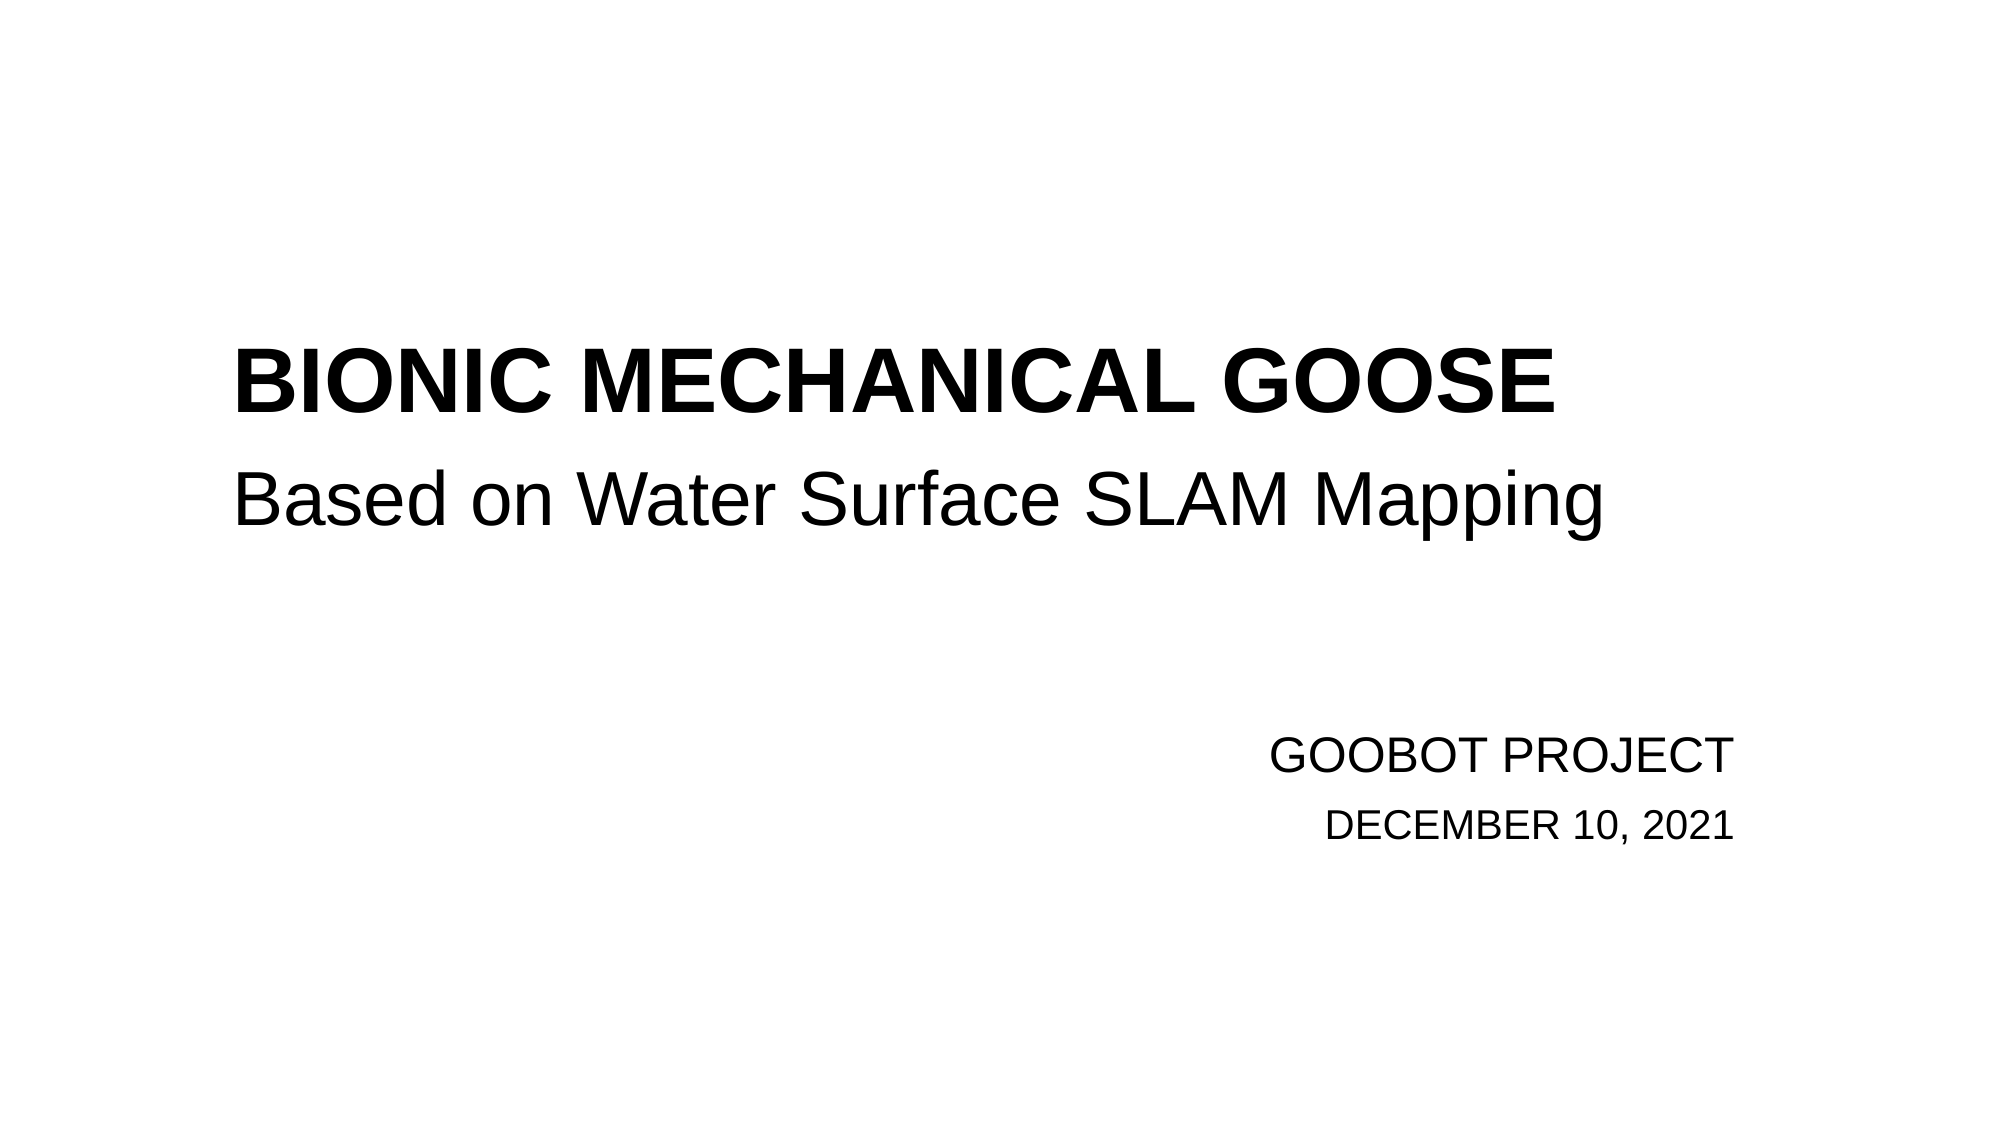

# Bionic Mechanical Goose Based on Water Surface SLAM Mapping
Goobot Project
December 10, 2021